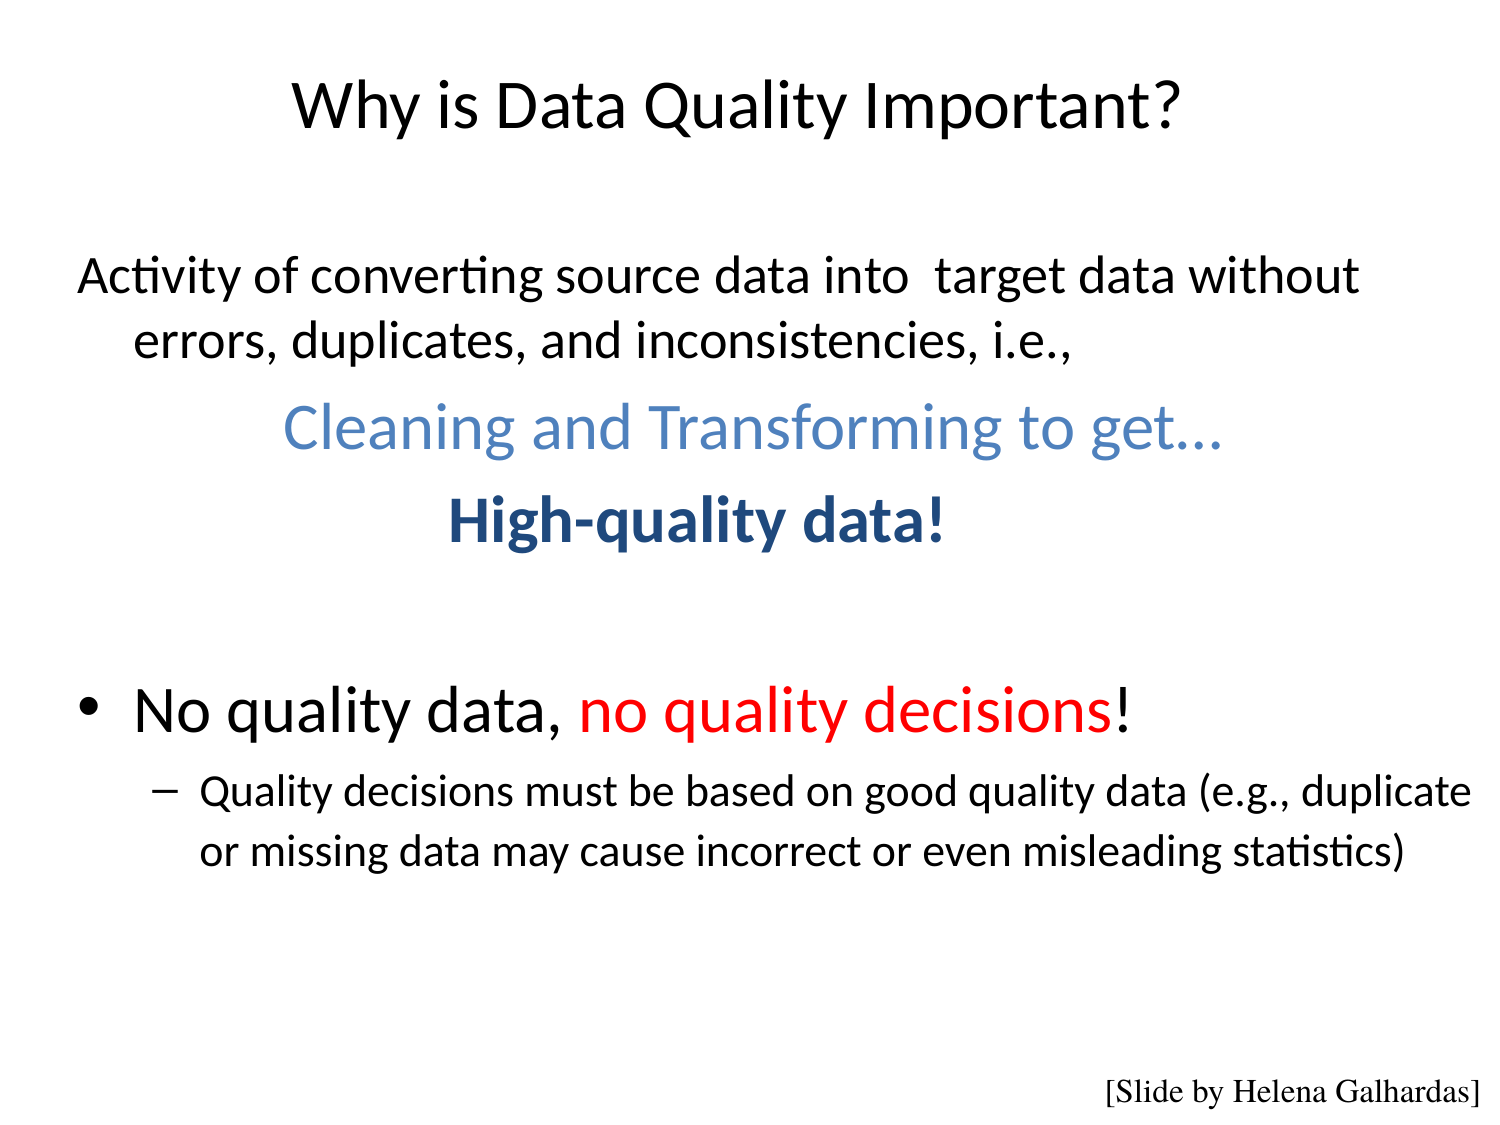

# Why is Data Quality Important?
Activity of converting source data into  target data without errors, duplicates, and inconsistencies, i.e.,
		Cleaning and Transforming to get…
	           	 High-quality data!

No quality data, no quality decisions!
Quality decisions must be based on good quality data (e.g., duplicate or missing data may cause incorrect or even misleading statistics)

[Slide by Helena Galhardas]